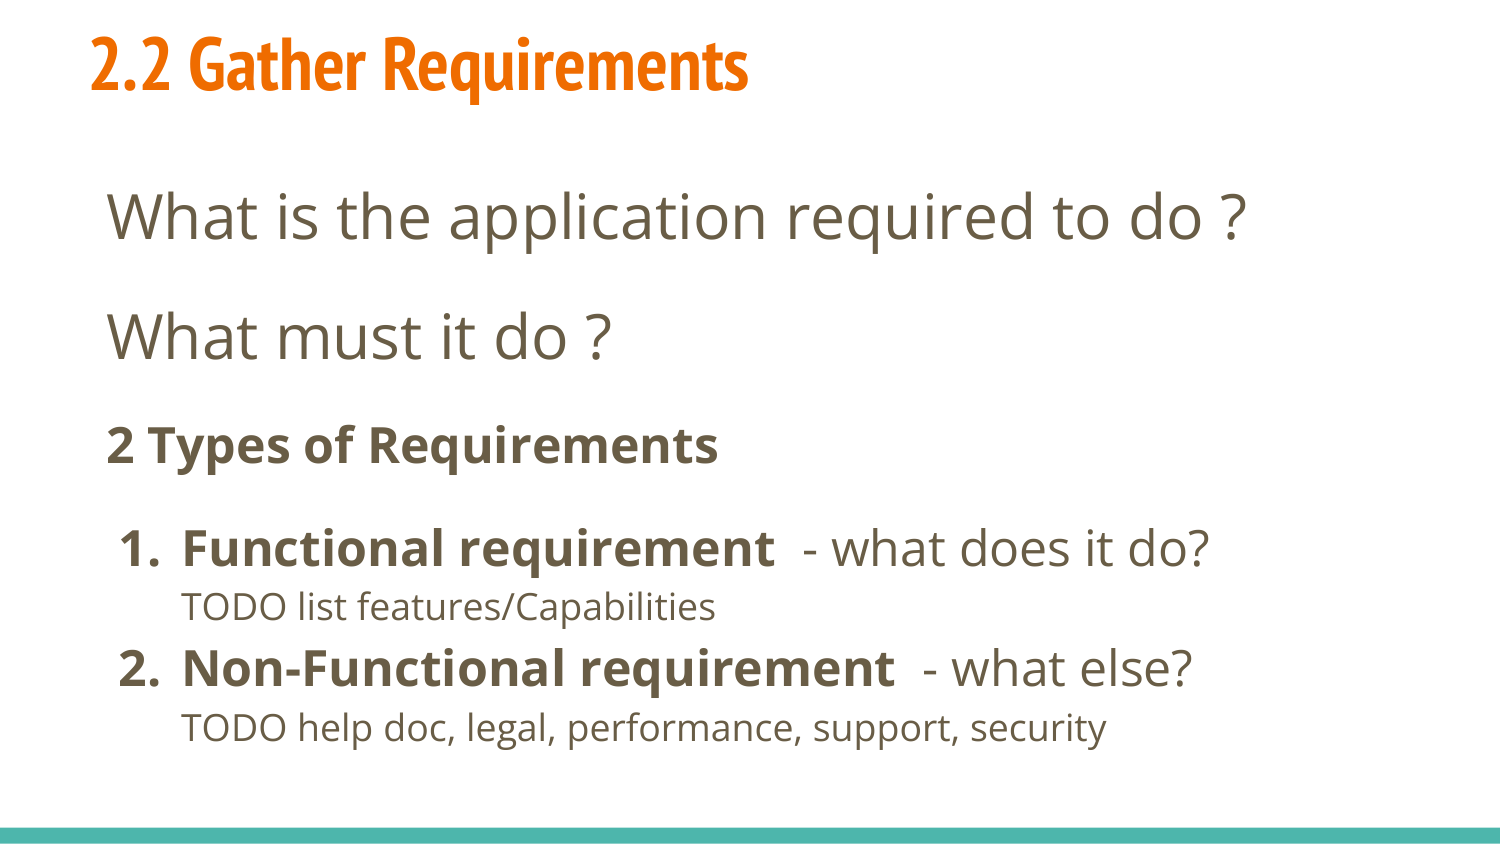

# 2.2 Gather Requirements
What is the application required to do ?
What must it do ?
2 Types of Requirements
Functional requirement  - what does it do?
TODO list features/Capabilities
Non-Functional requirement  - what else?
TODO help doc, legal, performance, support, security